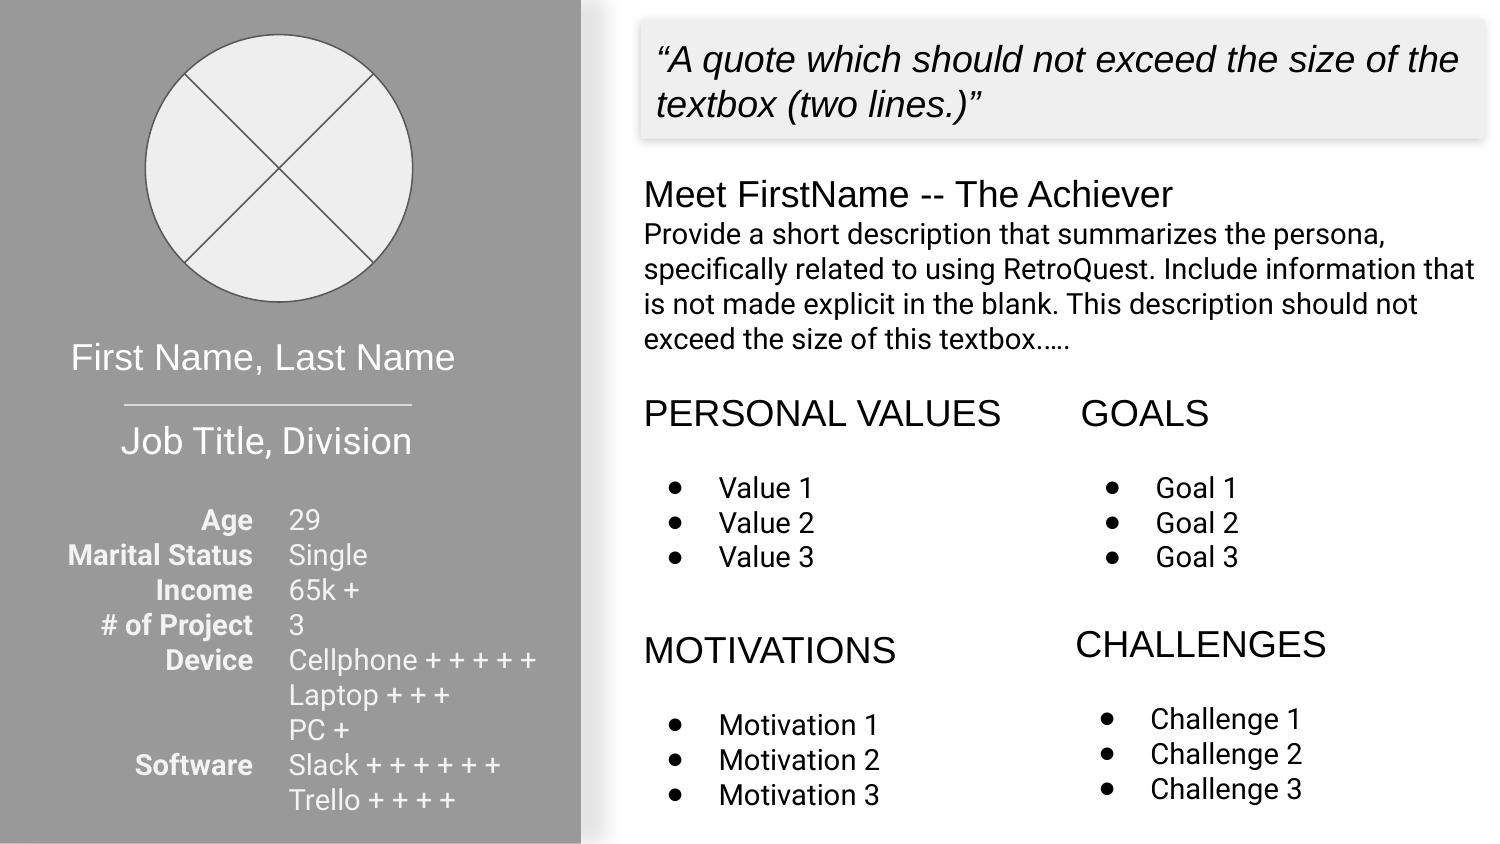

“A quote which should not exceed the size of the textbox (two lines.)”

Meet FirstName -- The Achiever
Provide a short description that summarizes the persona, specifically related to using RetroQuest. Include information that is not made explicit in the blank. This description should not exceed the size of this textbox.….
First Name, Last Name

PERSONAL VALUES

Value 1
Value 2
Value 3
GOALS

Goal 1
Goal 2
Goal 3
Job Title, Division

Age
Marital Status
Income
# of Project
Device

Software
29
Single
65k +
3
Cellphone + + + + +
Laptop + + +
PC +
Slack + + + + + +
Trello + + + +
CHALLENGES

Challenge 1
Challenge 2
Challenge 3
MOTIVATIONS

Motivation 1
Motivation 2
Motivation 3